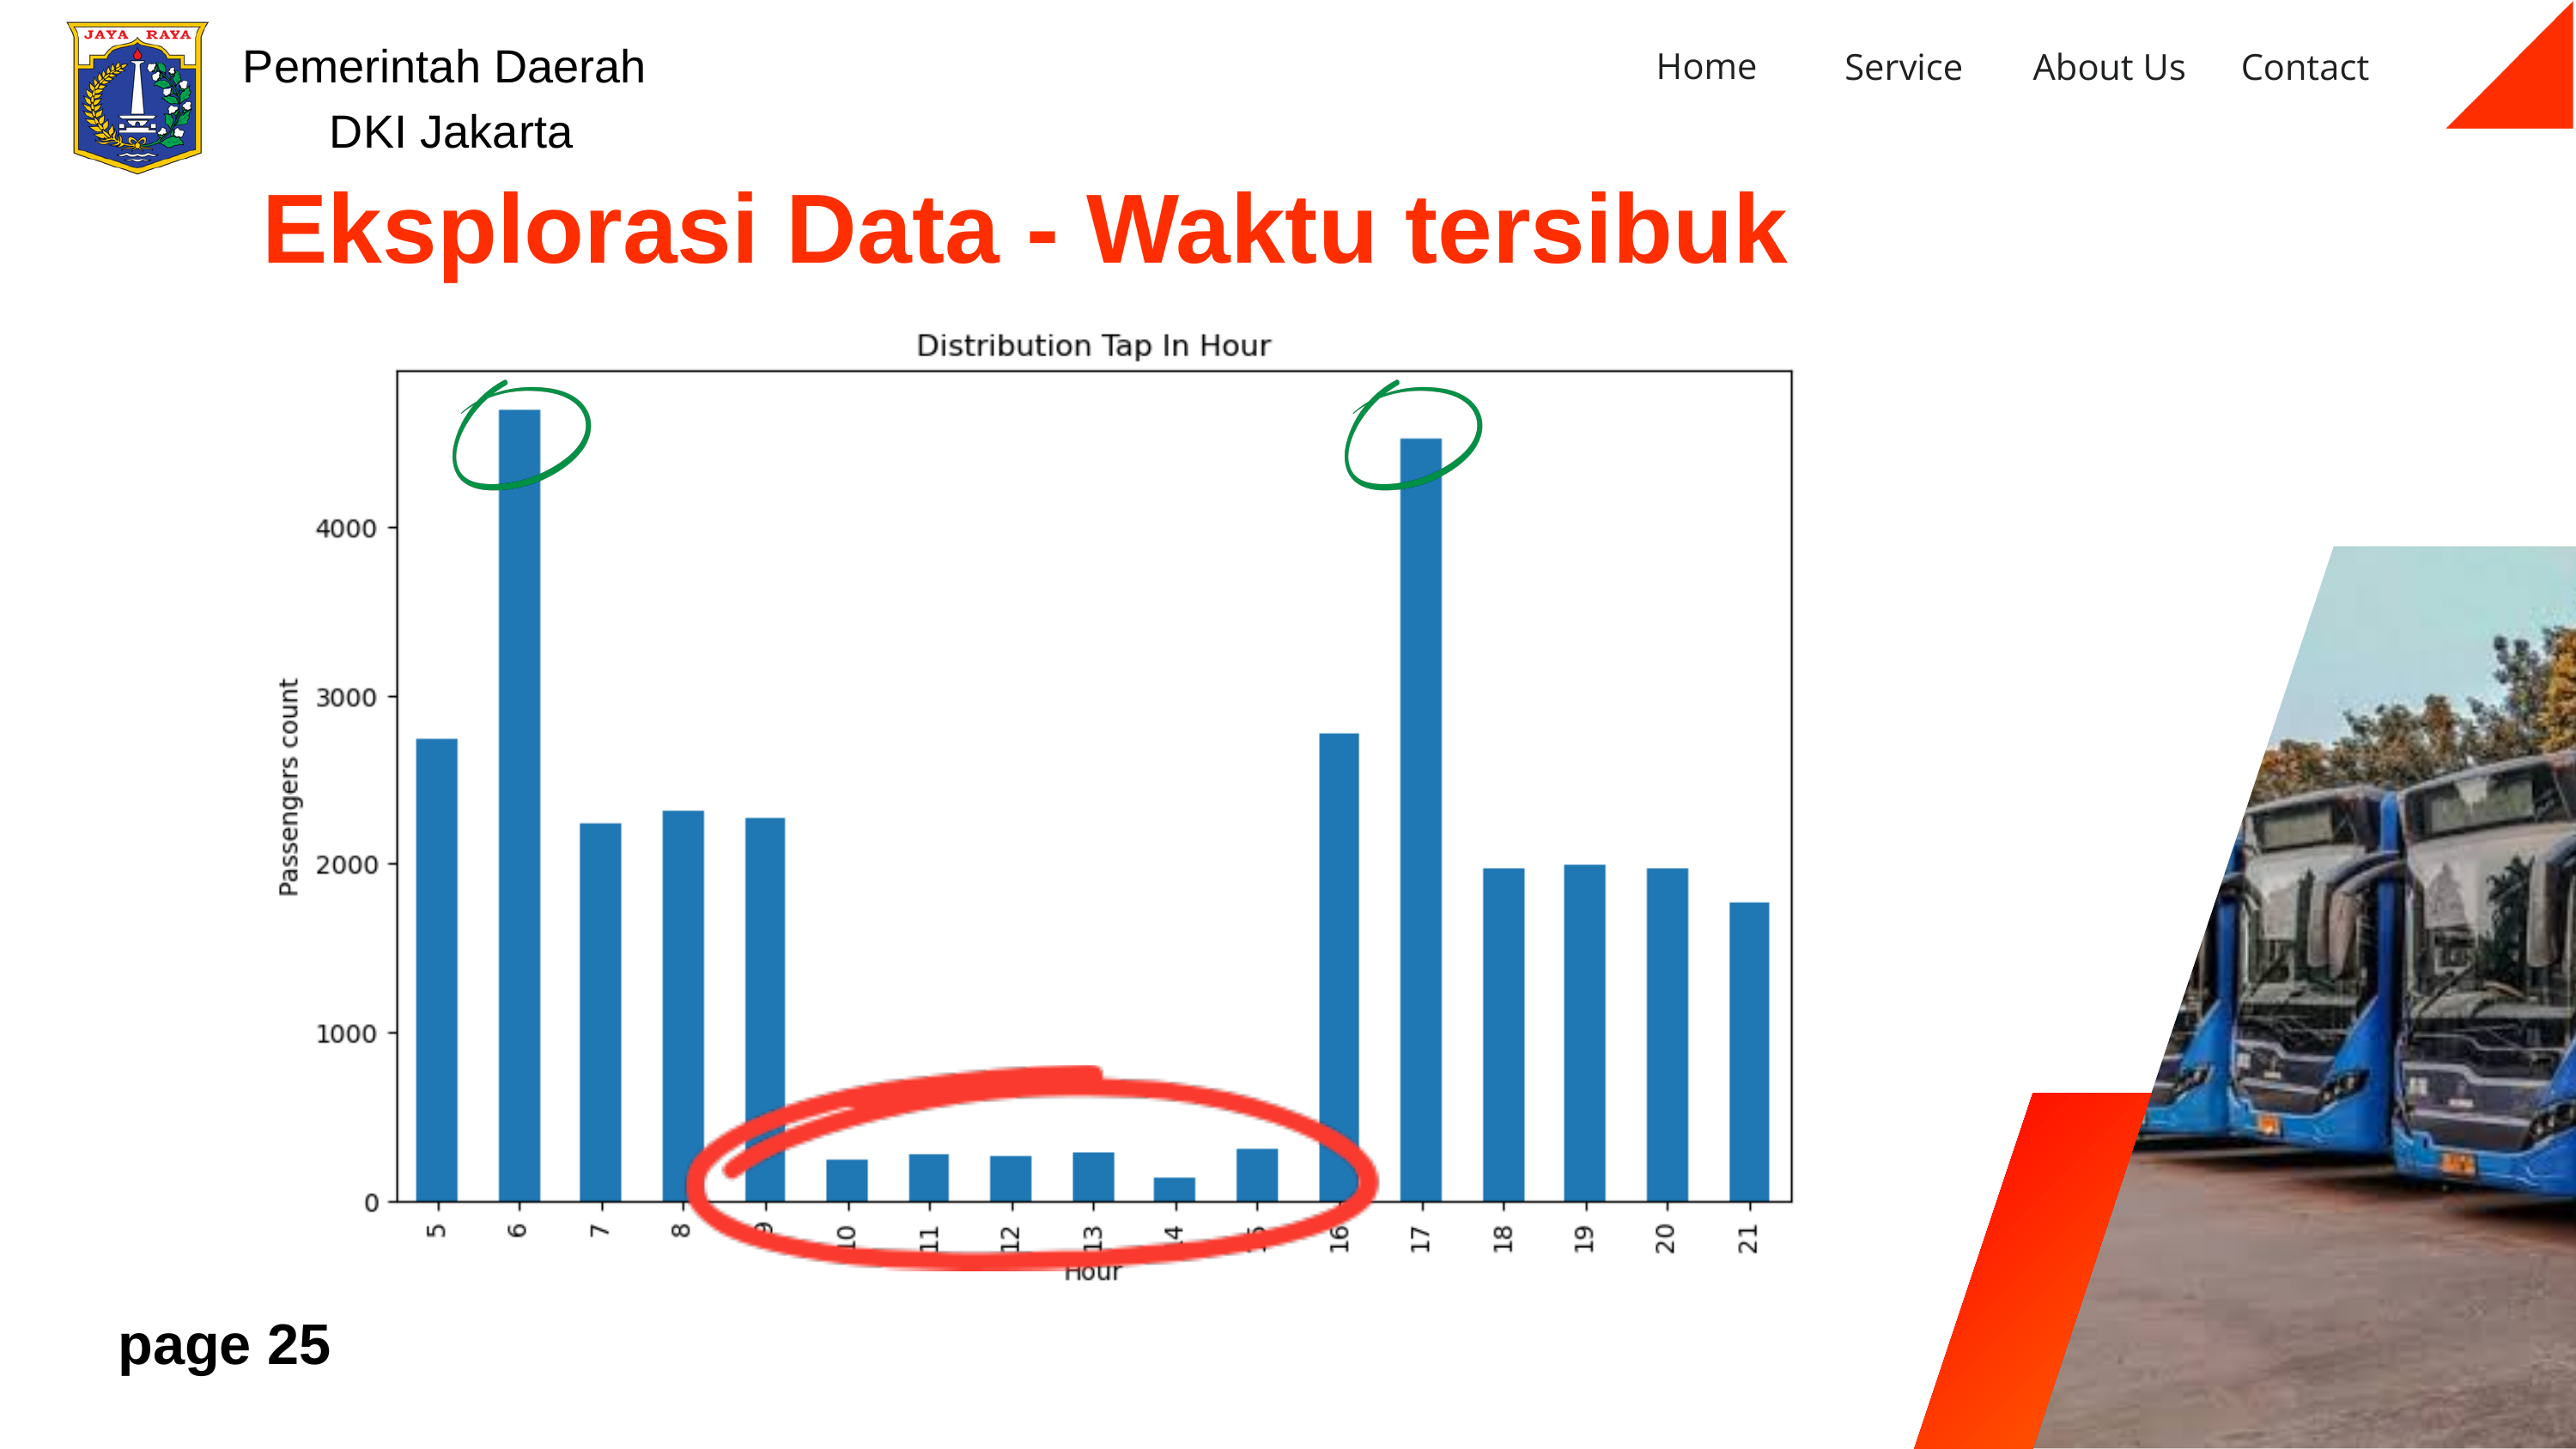

Pemerintah Daerah
DKI Jakarta
Home
Service
About Us
Contact
Eksplorasi Data - Waktu tersibuk

page 25